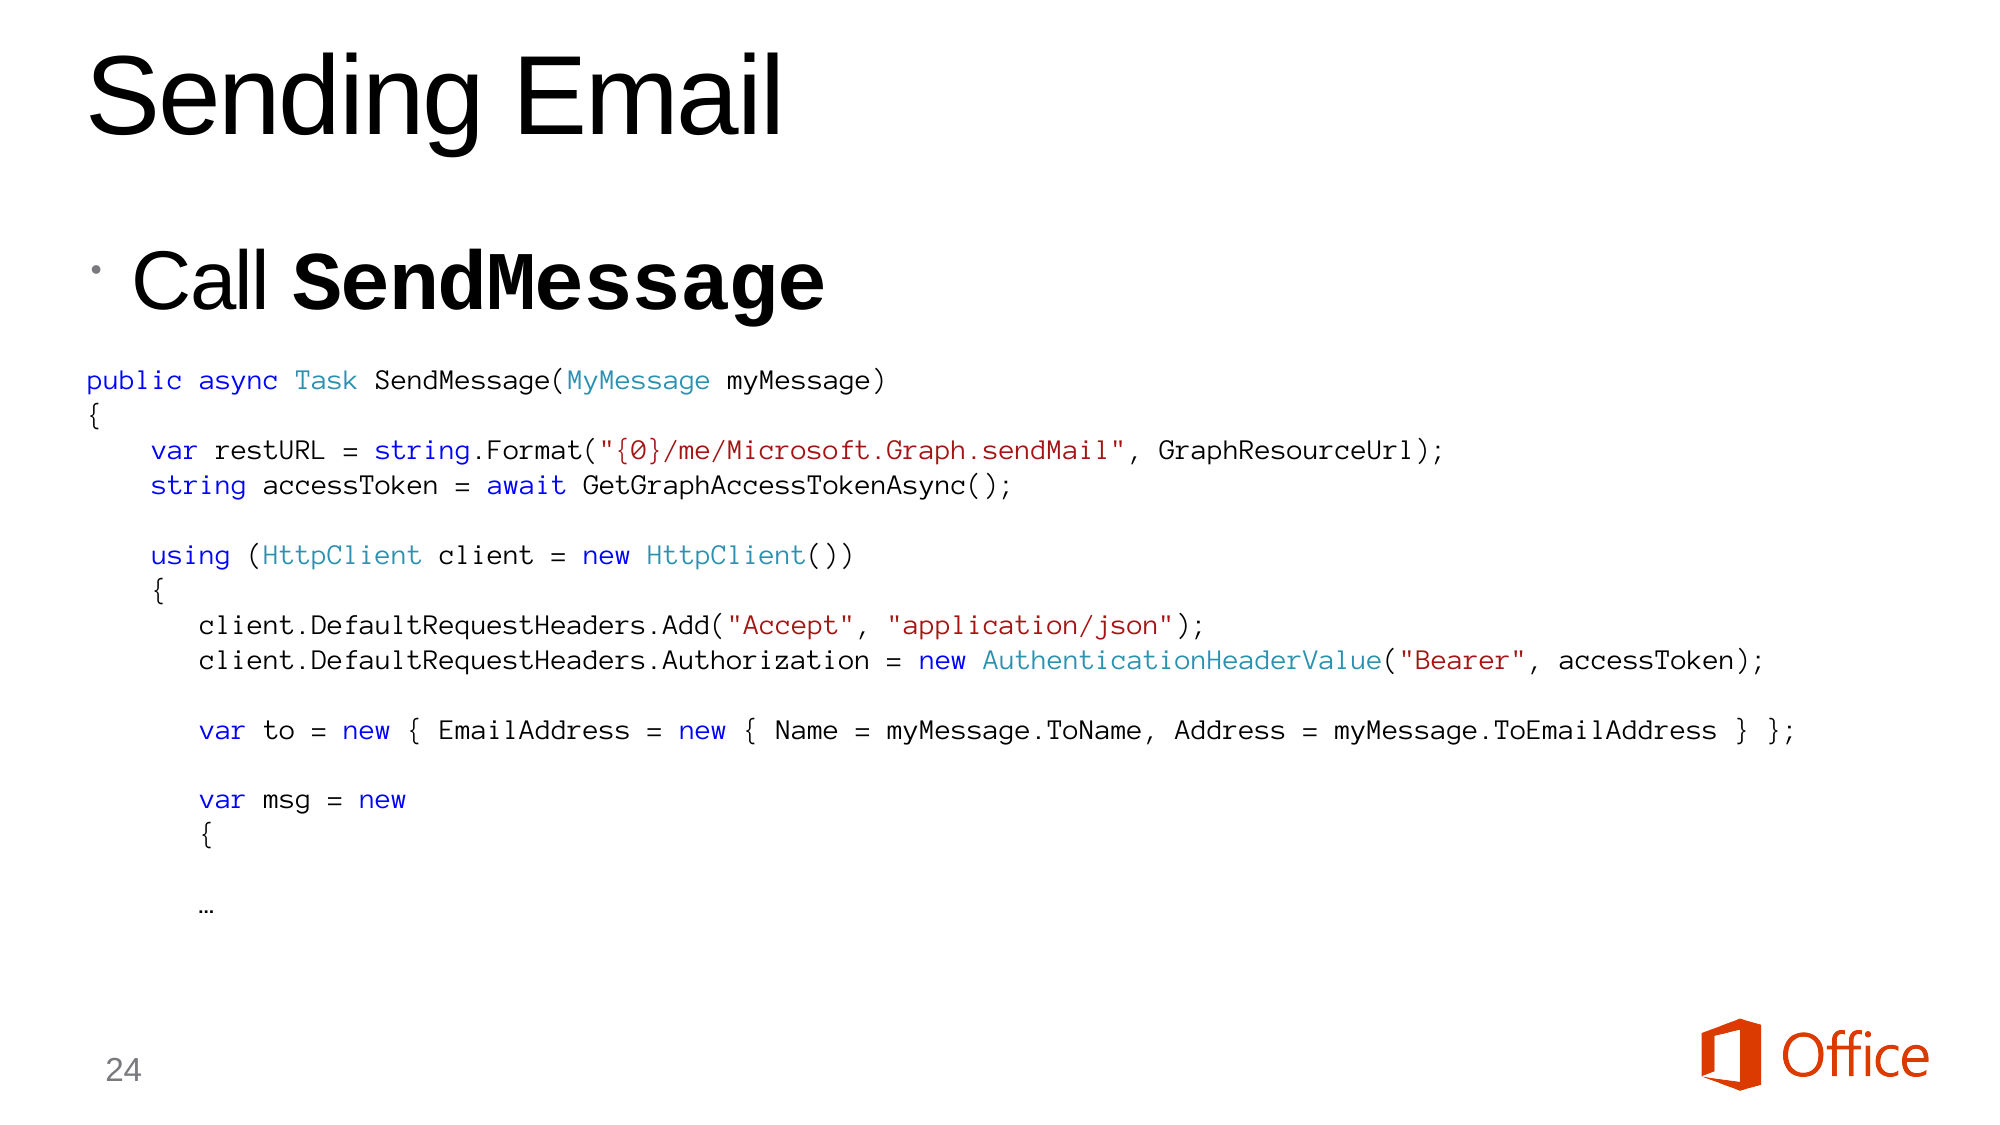

# Sending Email
Call SendMessage

public async Task SendMessage(MyMessage myMessage)
{
    var restURL = string.Format("{0}/me/Microsoft.Graph.sendMail", GraphResourceUrl);
    string accessToken = await GetGraphAccessTokenAsync();

    using (HttpClient client = new HttpClient())
    {
       client.DefaultRequestHeaders.Add("Accept", "application/json");
       client.DefaultRequestHeaders.Authorization = new AuthenticationHeaderValue("Bearer", accessToken);

       var to = new { EmailAddress = new { Name = myMessage.ToName, Address = myMessage.ToEmailAddress } };

       var msg = new
       {

       …
24